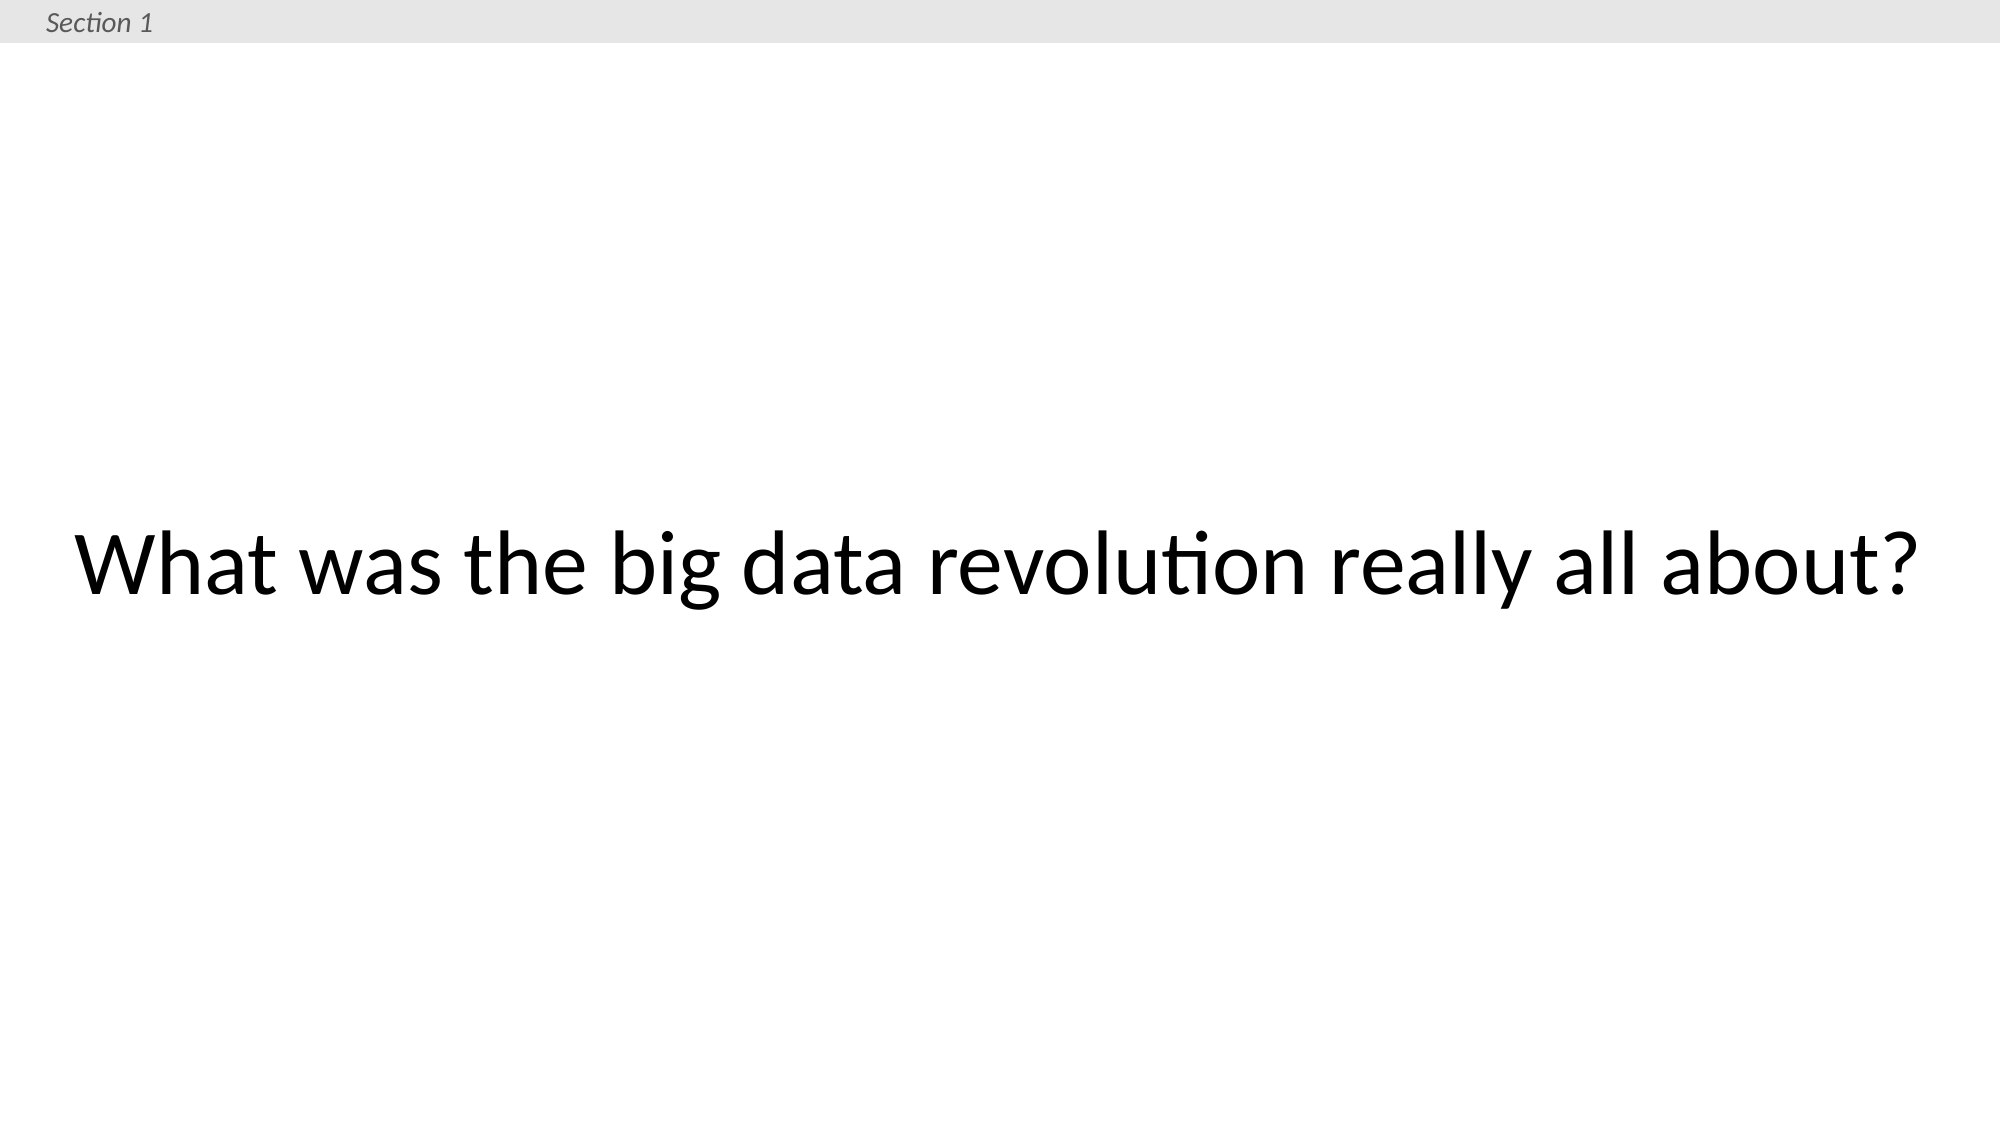

Section 1
# What was the big data revolution really all about?